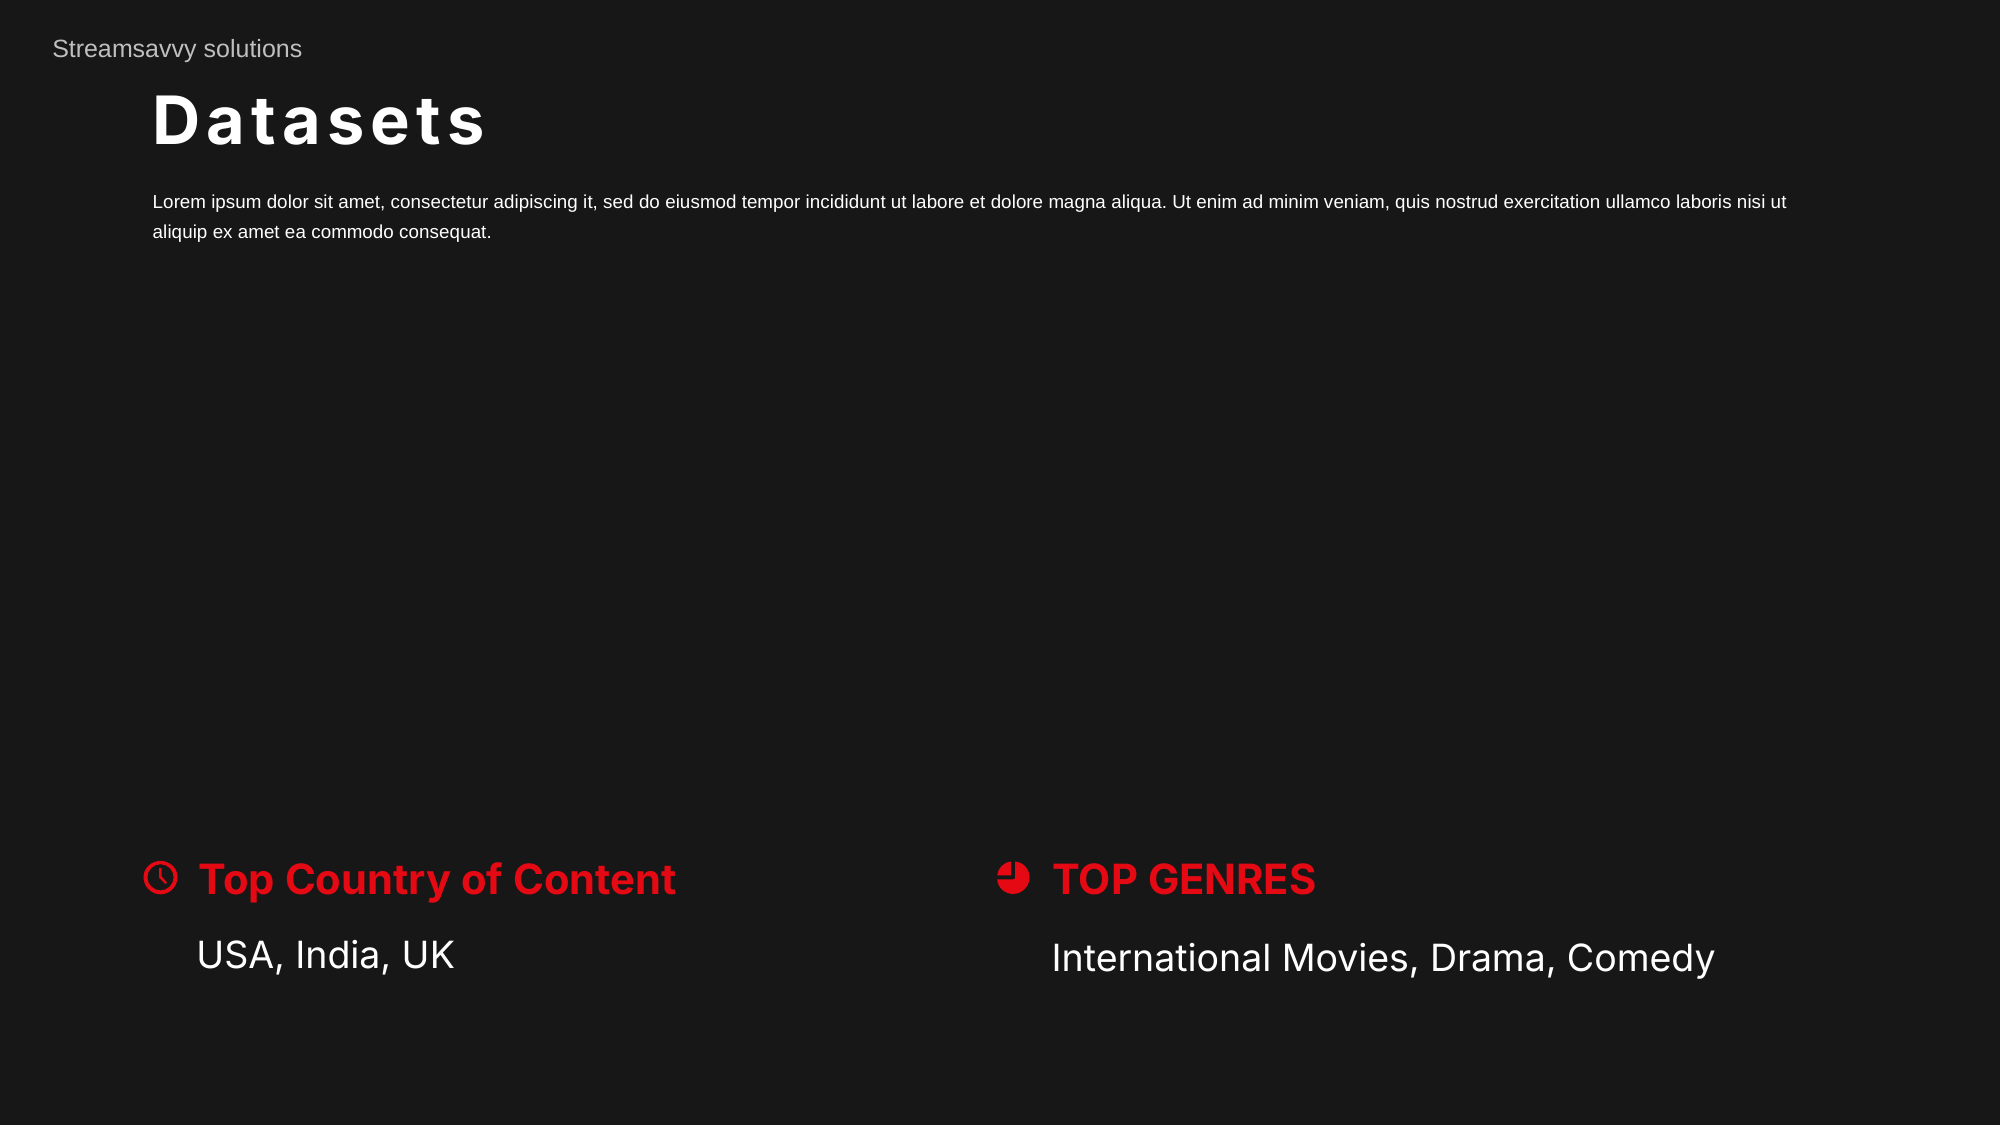

Streamsavvy solutions
Datasets
Lorem ipsum dolor sit amet, consectetur adipiscing it, sed do eiusmod tempor incididunt ut labore et dolore magna aliqua. Ut enim ad minim veniam, quis nostrud exercitation ullamco laboris nisi ut aliquip ex amet ea commodo consequat.
Top Country of Content
TOP GENRES

USA, India, UK
International Movies, Drama, Comedy